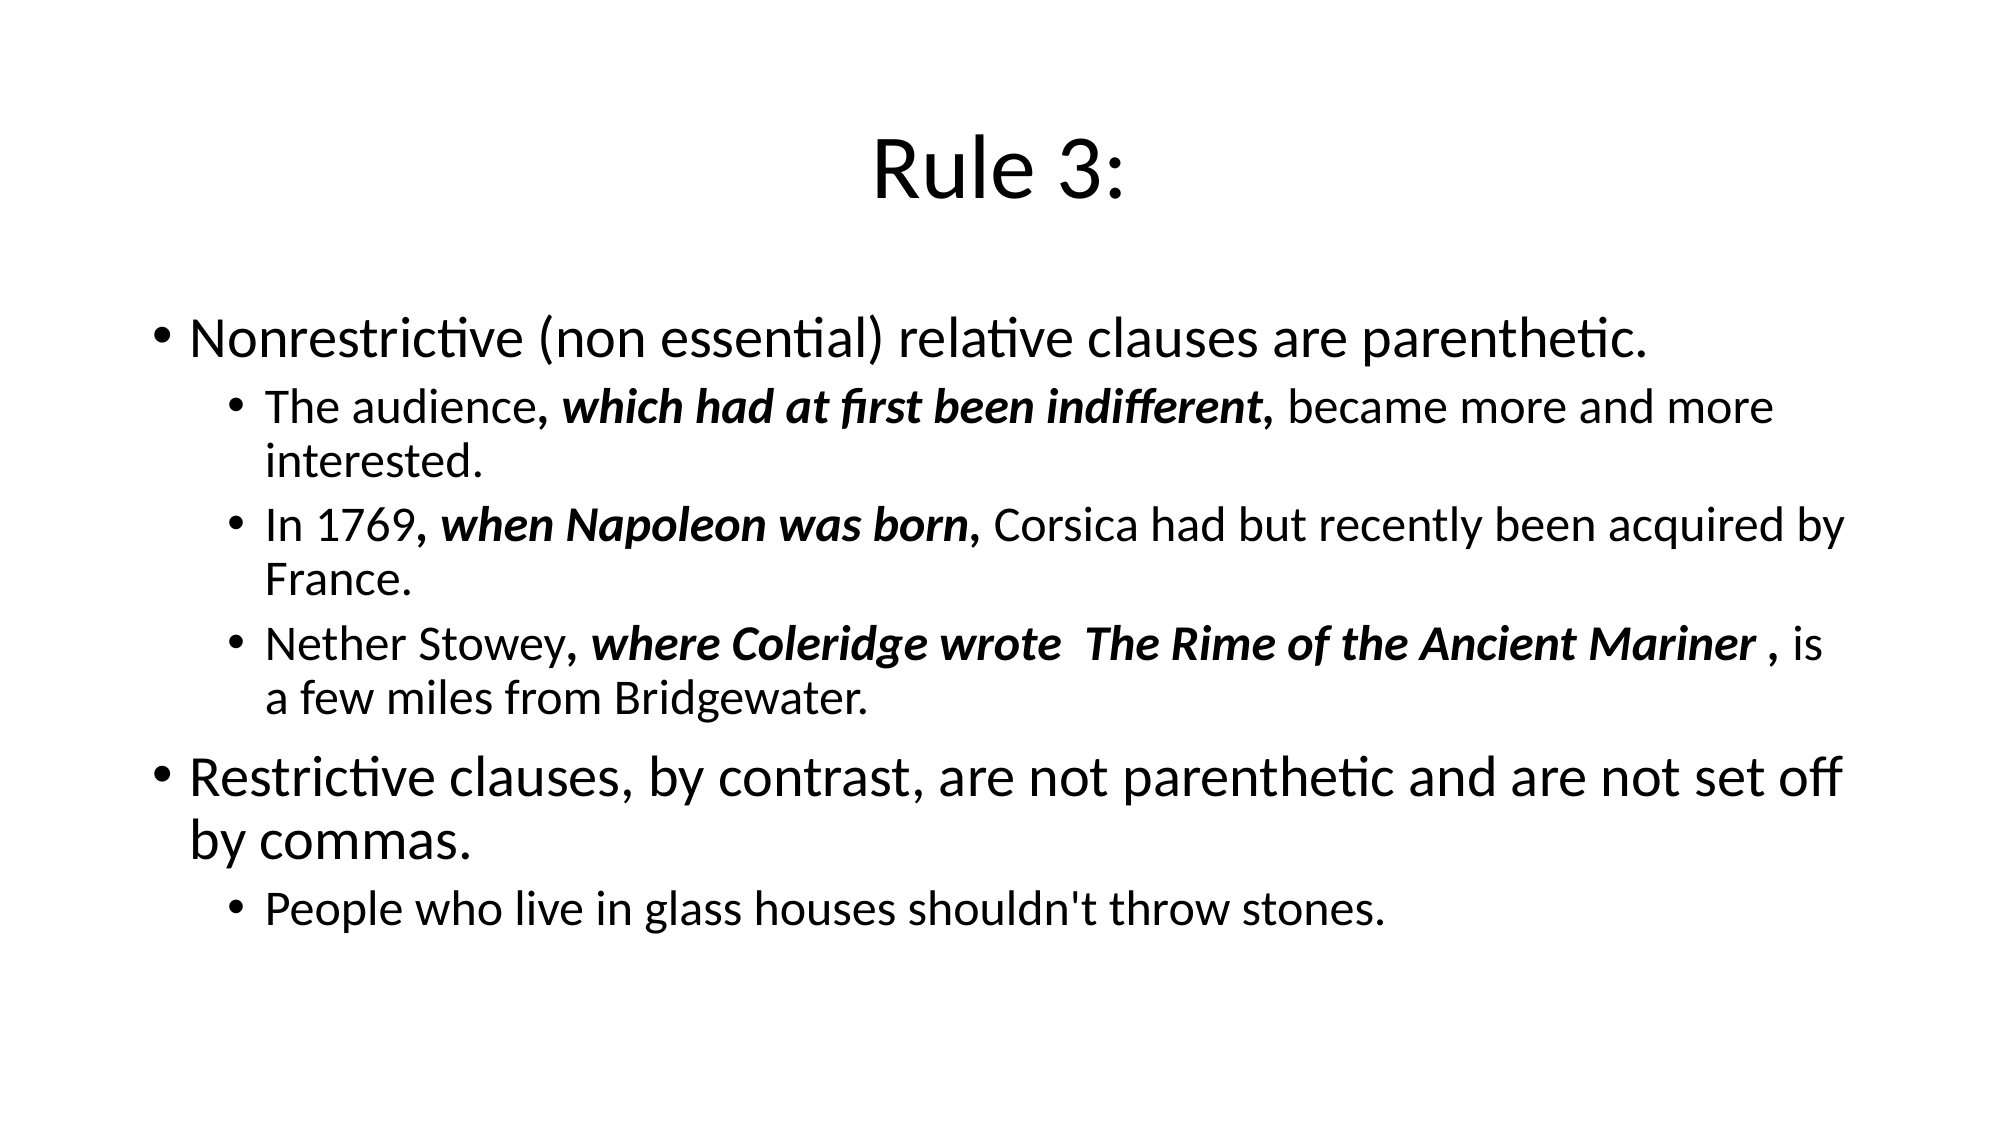

# Rule 3:
Nonrestrictive (non essential) relative clauses are parenthetic.
The audience, which had at first been indifferent, became more and more interested.
In 1769, when Napoleon was born, Corsica had but recently been acquired by France.
Nether Stowey, where Coleridge wrote  The Rime of the Ancient Mariner , is a few miles from Bridgewater.
Restrictive clauses, by contrast, are not parenthetic and are not set off by commas.
People who live in glass houses shouldn't throw stones.